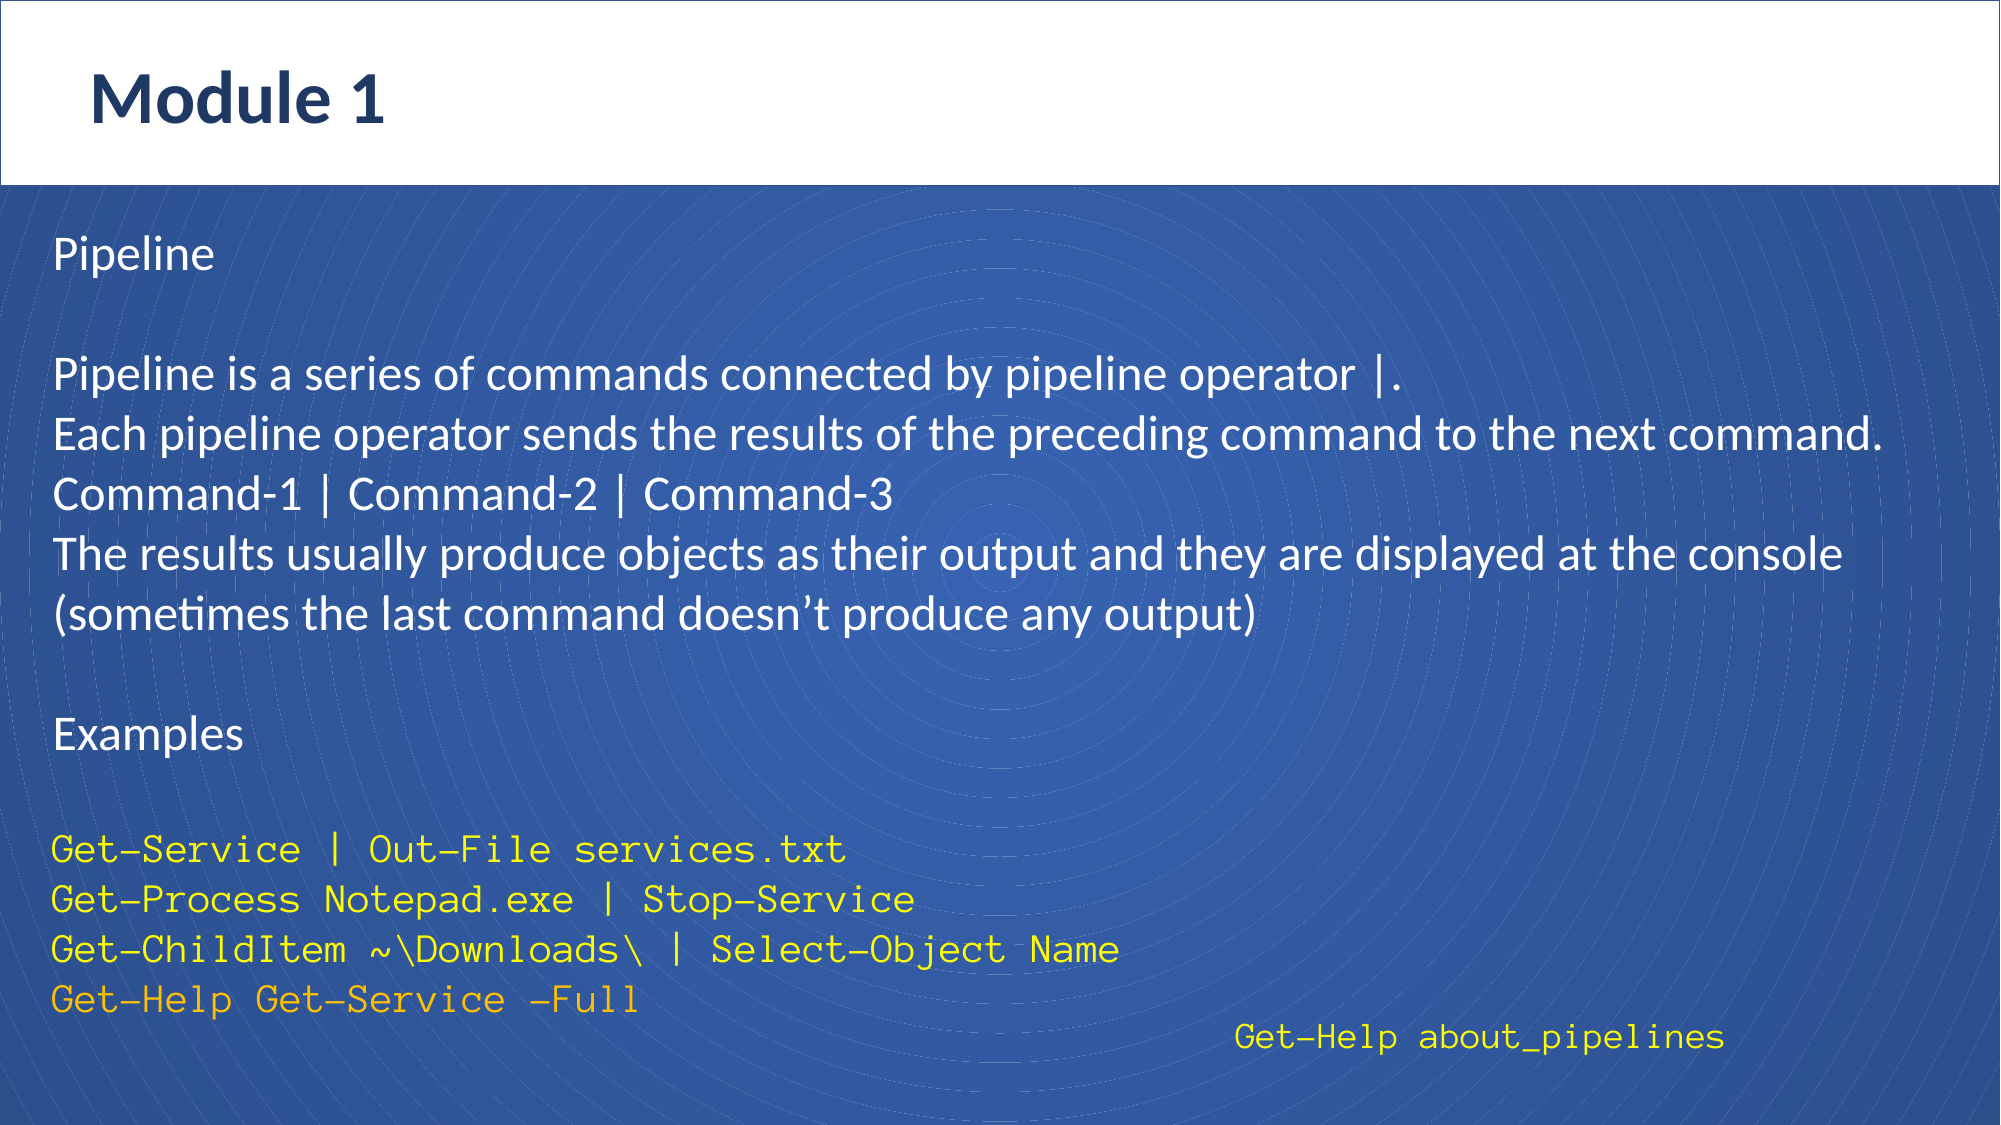

Module 1
Pipeline

Pipeline is a series of commands connected by pipeline operator |.
Each pipeline operator sends the results of the preceding command to the next command.
Command-1 | Command-2 | Command-3
The results usually produce objects as their output and they are displayed at the console (sometimes the last command doesn’t produce any output)

Examples

Get-Service | Out-File services.txt
Get-Process Notepad.exe | Stop-Service
Get-ChildItem ~\Downloads\ | Select-Object Name
Get-Help Get-Service -Full
Get-Help about_pipelines